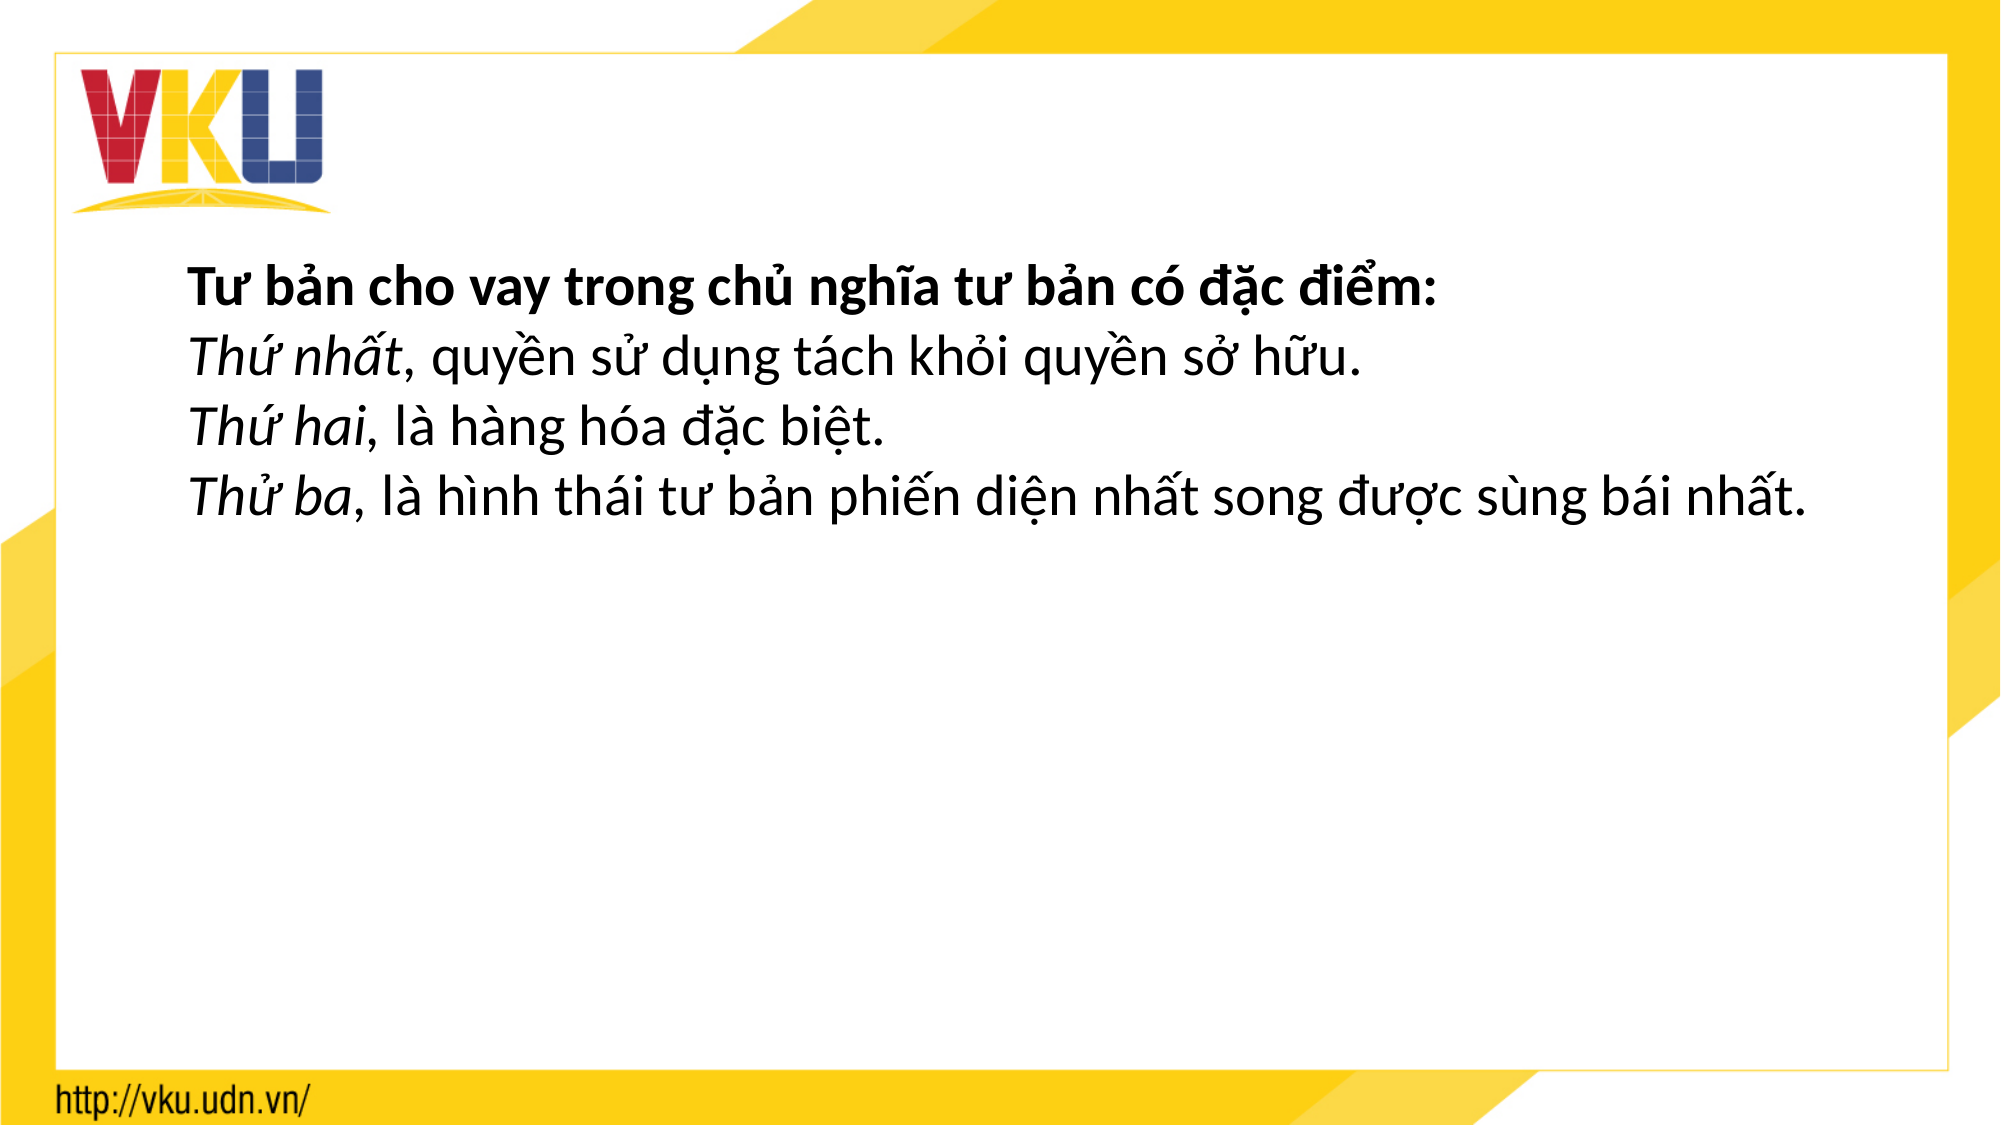

Tư bản cho vay trong chủ nghĩa tư bản có đặc điểm:
Thứ nhất, quyền sử dụng tách khỏi quyền sở hữu.
Thứ hai, là hàng hóa đặc biệt.
Thử ba, là hình thái tư bản phiến diện nhất song được sùng bái nhất.